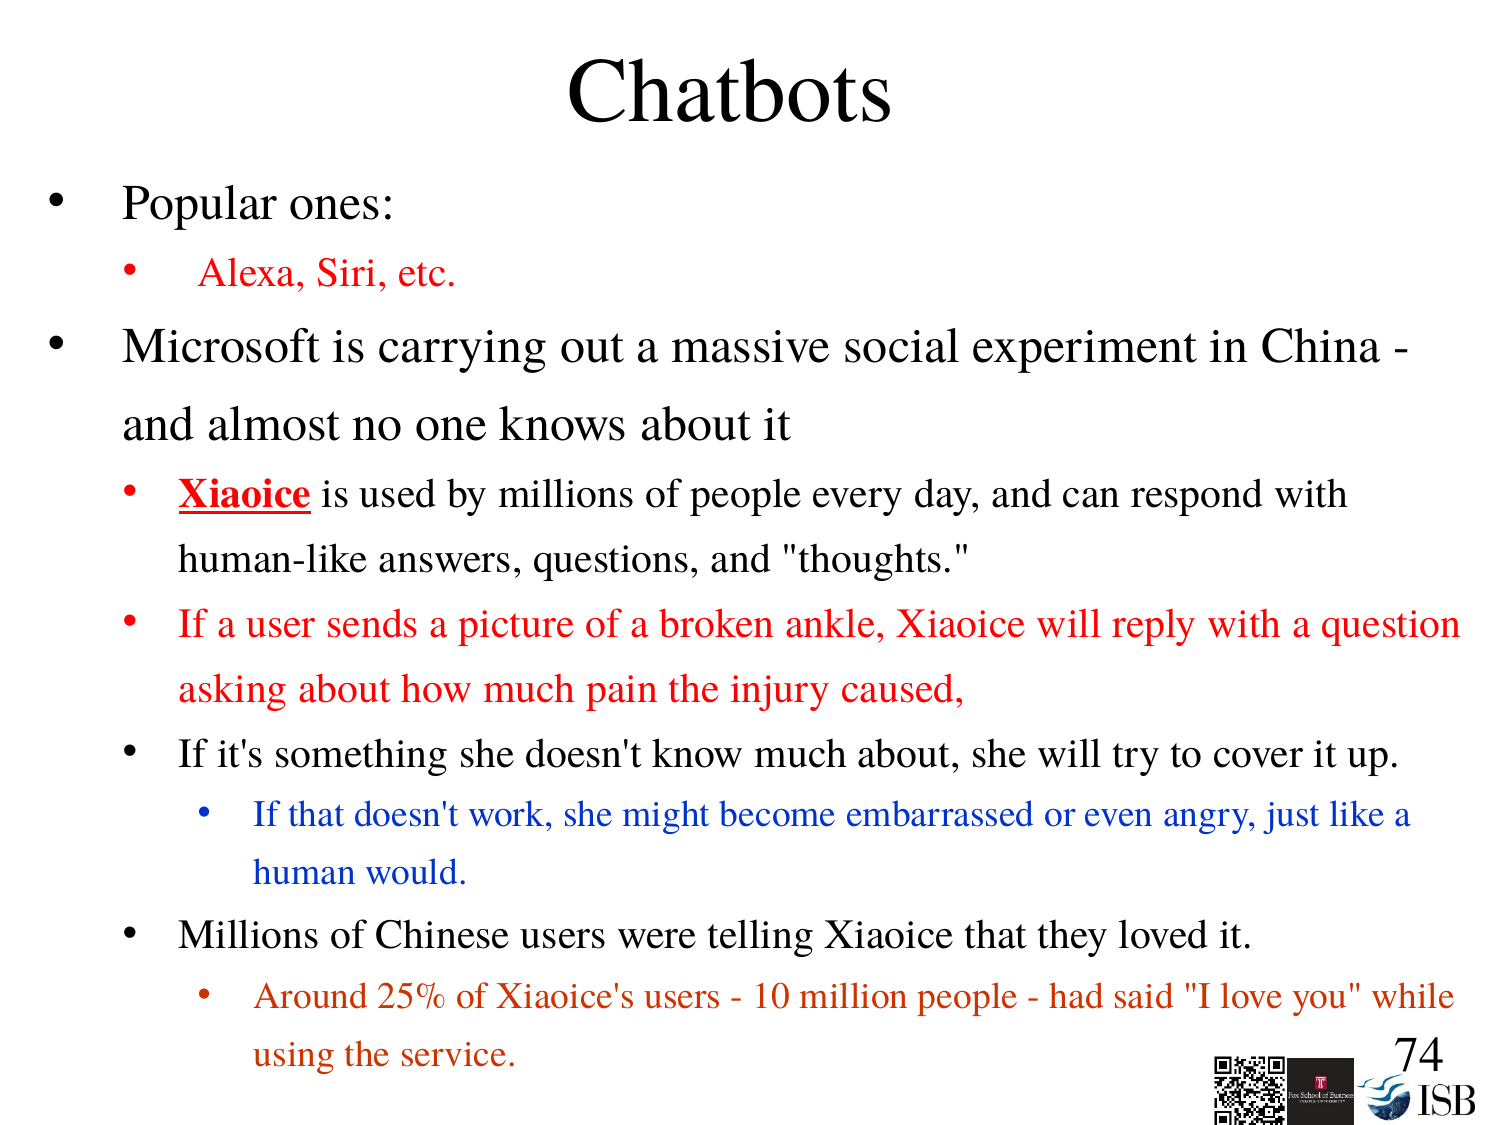

Chatbots
Popular ones:
Alexa, Siri, etc.
Microsoft is carrying out a massive social experiment in China - and almost no one knows about it
Xiaoice is used by millions of people every day, and can respond with human-like answers, questions, and "thoughts."
If a user sends a picture of a broken ankle, Xiaoice will reply with a question asking about how much pain the injury caused,
If it's something she doesn't know much about, she will try to cover it up.
If that doesn't work, she might become embarrassed or even angry, just like a human would.
Millions of Chinese users were telling Xiaoice that they loved it.
Around 25% of Xiaoice's users - 10 million people - had said "I love you" while using the service.
74